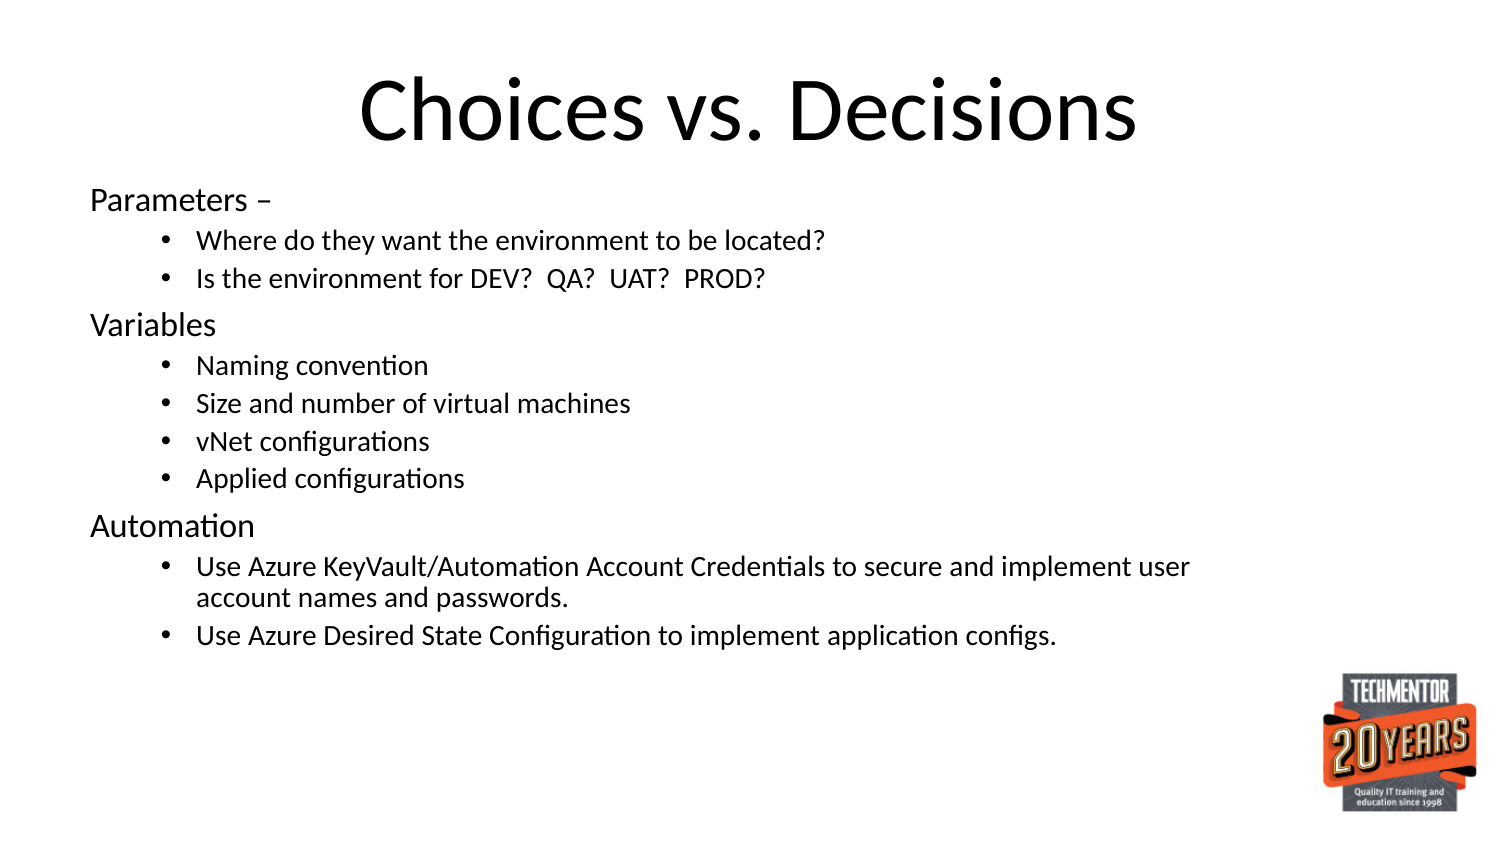

# Choices vs. Decisions
Parameters –
Where do they want the environment to be located?
Is the environment for DEV?  QA?  UAT?  PROD?
Variables
Naming convention
Size and number of virtual machines
vNet configurations
Applied configurations
Automation
Use Azure KeyVault/Automation Account Credentials to secure and implement user account names and passwords.
Use Azure Desired State Configuration to implement application configs.